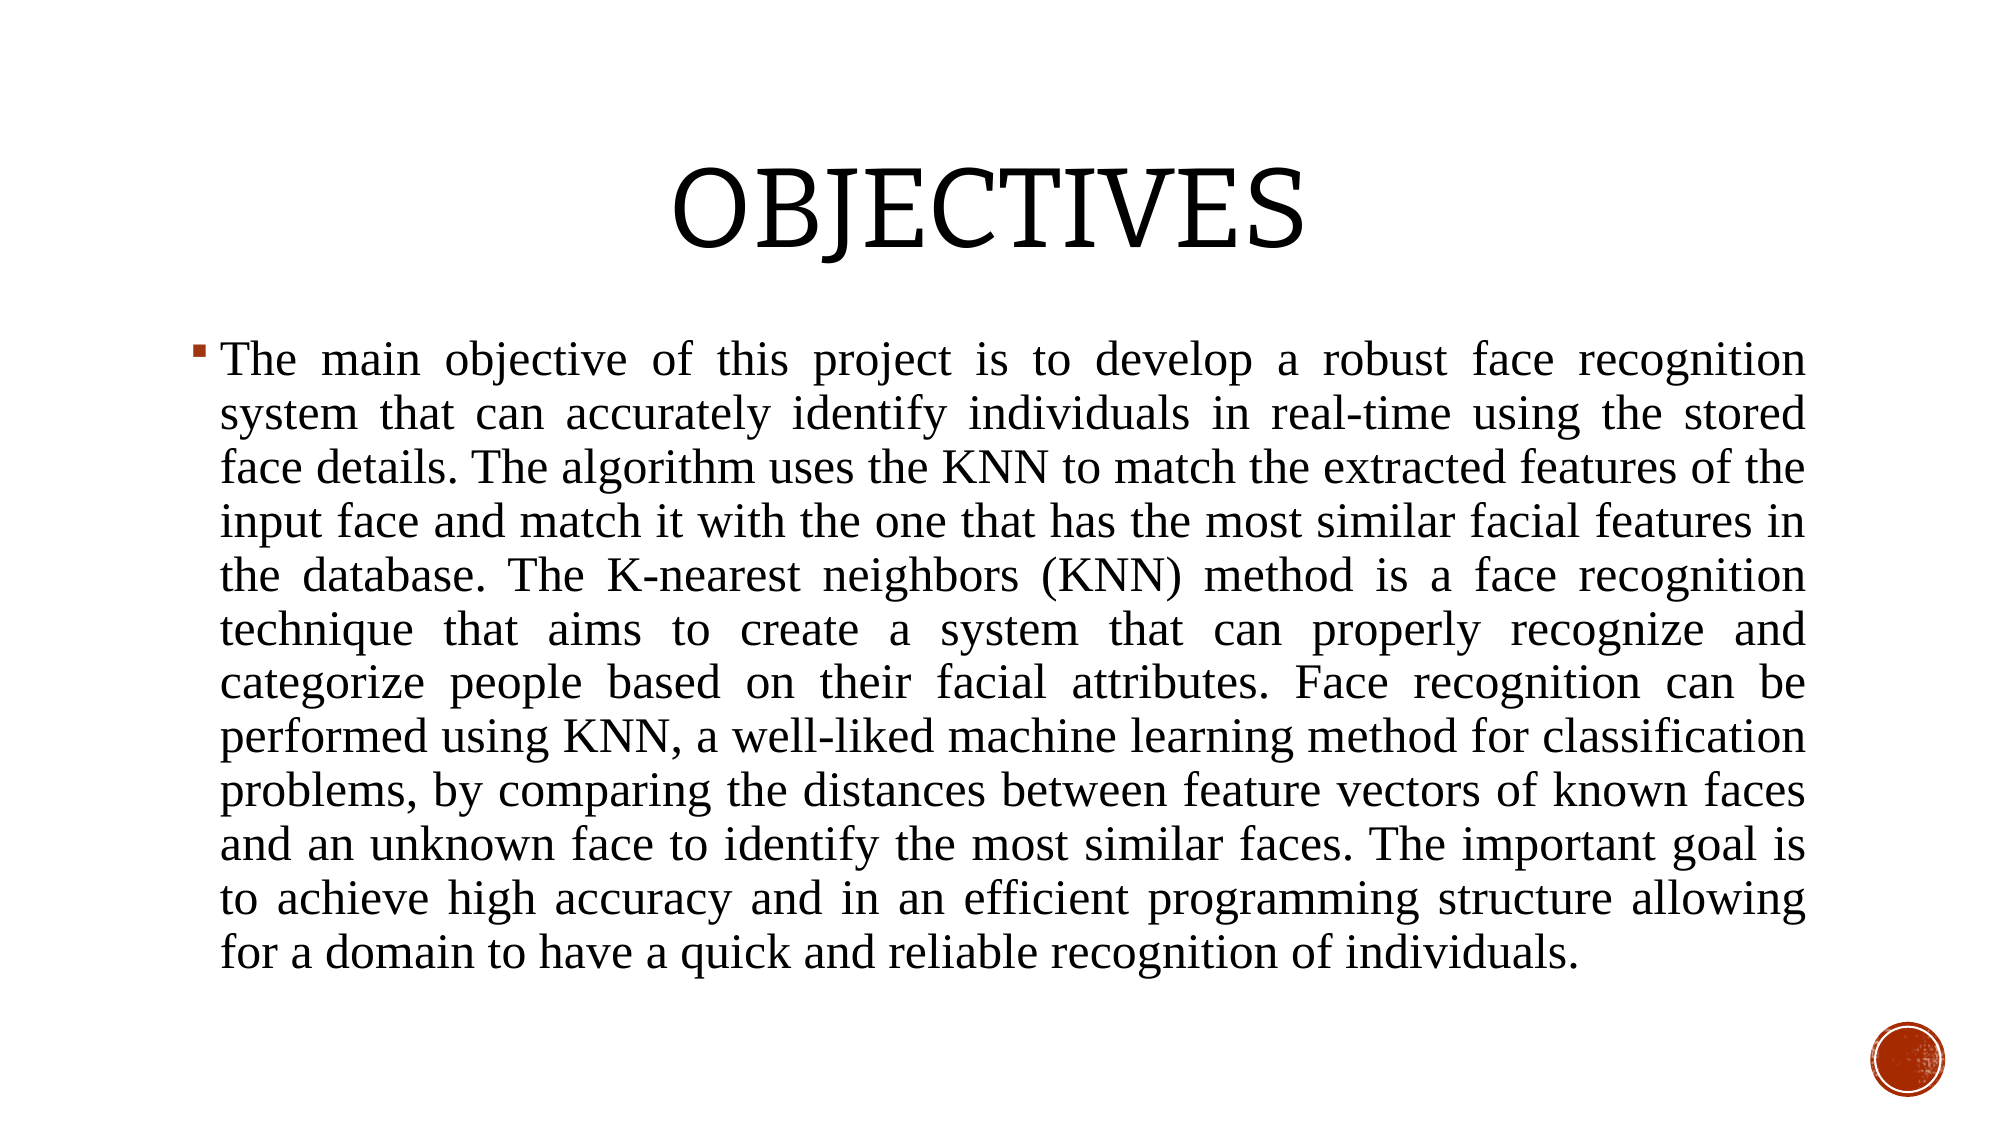

# Objectives
The main objective of this project is to develop a robust face recognition system that can accurately identify individuals in real-time using the stored face details. The algorithm uses the KNN to match the extracted features of the input face and match it with the one that has the most similar facial features in the database. The K-nearest neighbors (KNN) method is a face recognition technique that aims to create a system that can properly recognize and categorize people based on their facial attributes. Face recognition can be performed using KNN, a well-liked machine learning method for classification problems, by comparing the distances between feature vectors of known faces and an unknown face to identify the most similar faces. The important goal is to achieve high accuracy and in an efficient programming structure allowing for a domain to have a quick and reliable recognition of individuals.